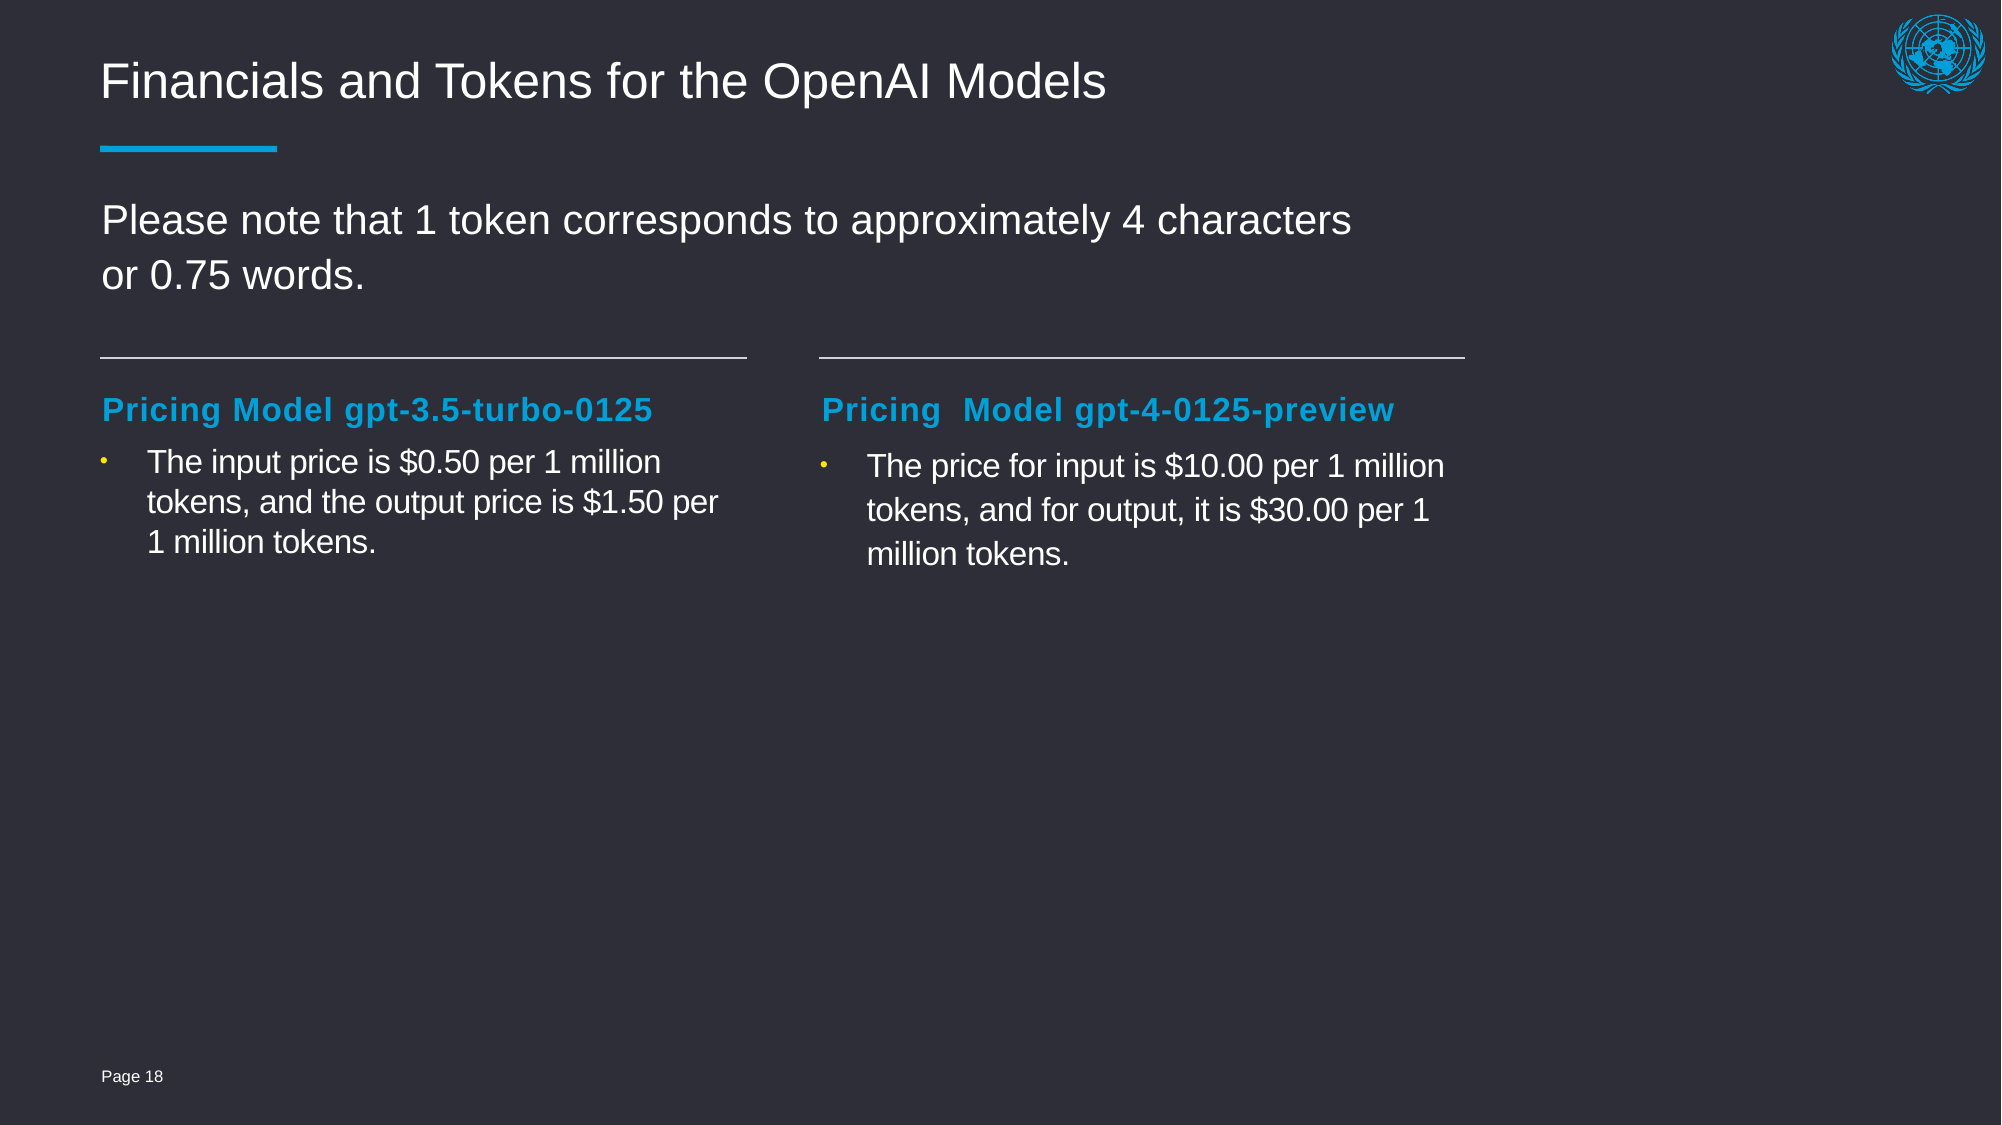

# Financials and Tokens for the OpenAI Models
Please note that 1 token corresponds to approximately 4 characters or 0.75 words.
Pricing Model gpt-3.5-turbo-0125
The input price is $0.50 per 1 million tokens, and the output price is $1.50 per 1 million tokens.

Pricing  Model gpt-4-0125-preview
The price for input is $10.00 per 1 million tokens, and for output, it is $30.00 per 1 million tokens.

Page 18